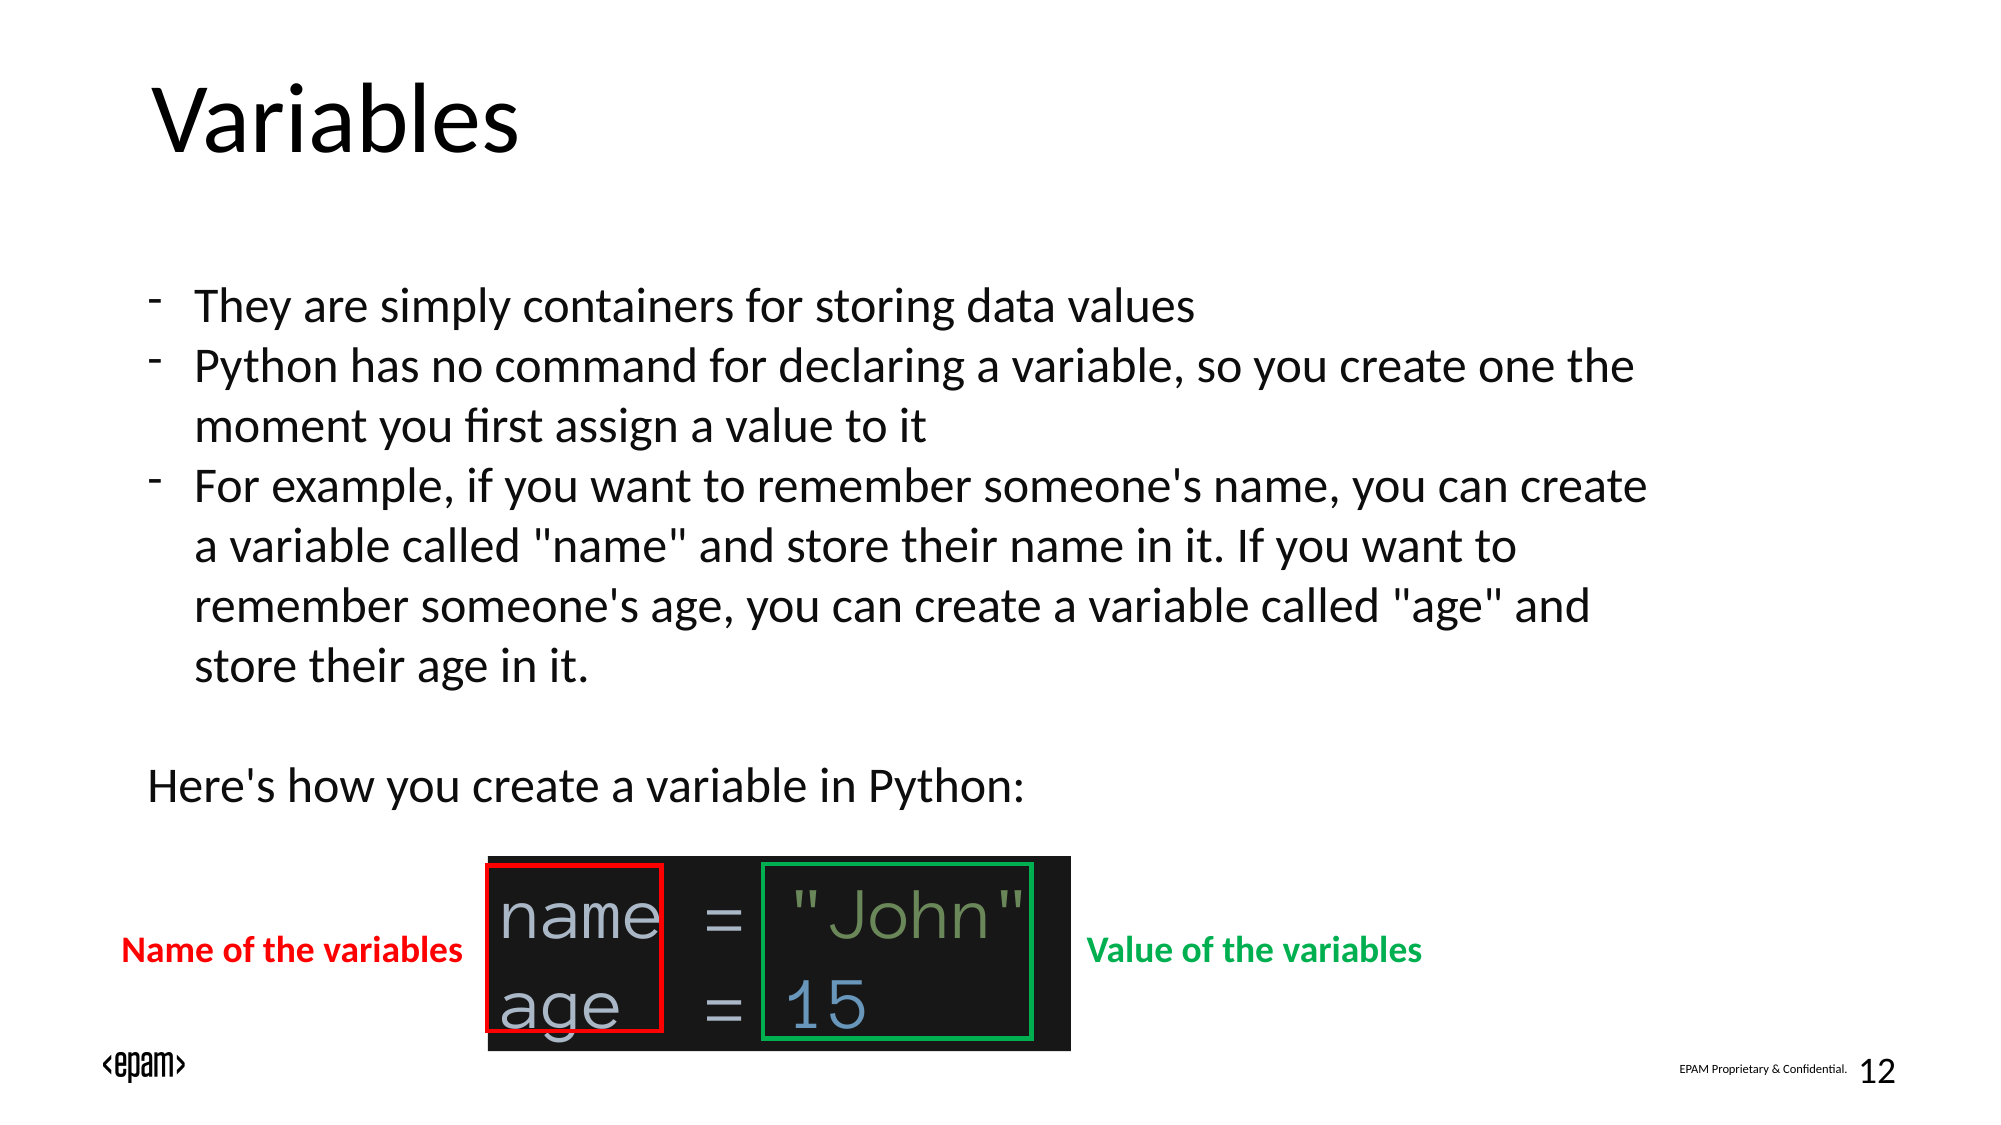

# Variables
They are simply containers for storing data values
Python has no command for declaring a variable, so you create one the moment you first assign a value to it
For example, if you want to remember someone's name, you can create a variable called "name" and store their name in it. If you want to remember someone's age, you can create a variable called "age" and store their age in it.

Here's how you create a variable in Python:

name = "John"
age  = 15

Name of the variables
Value of the variables